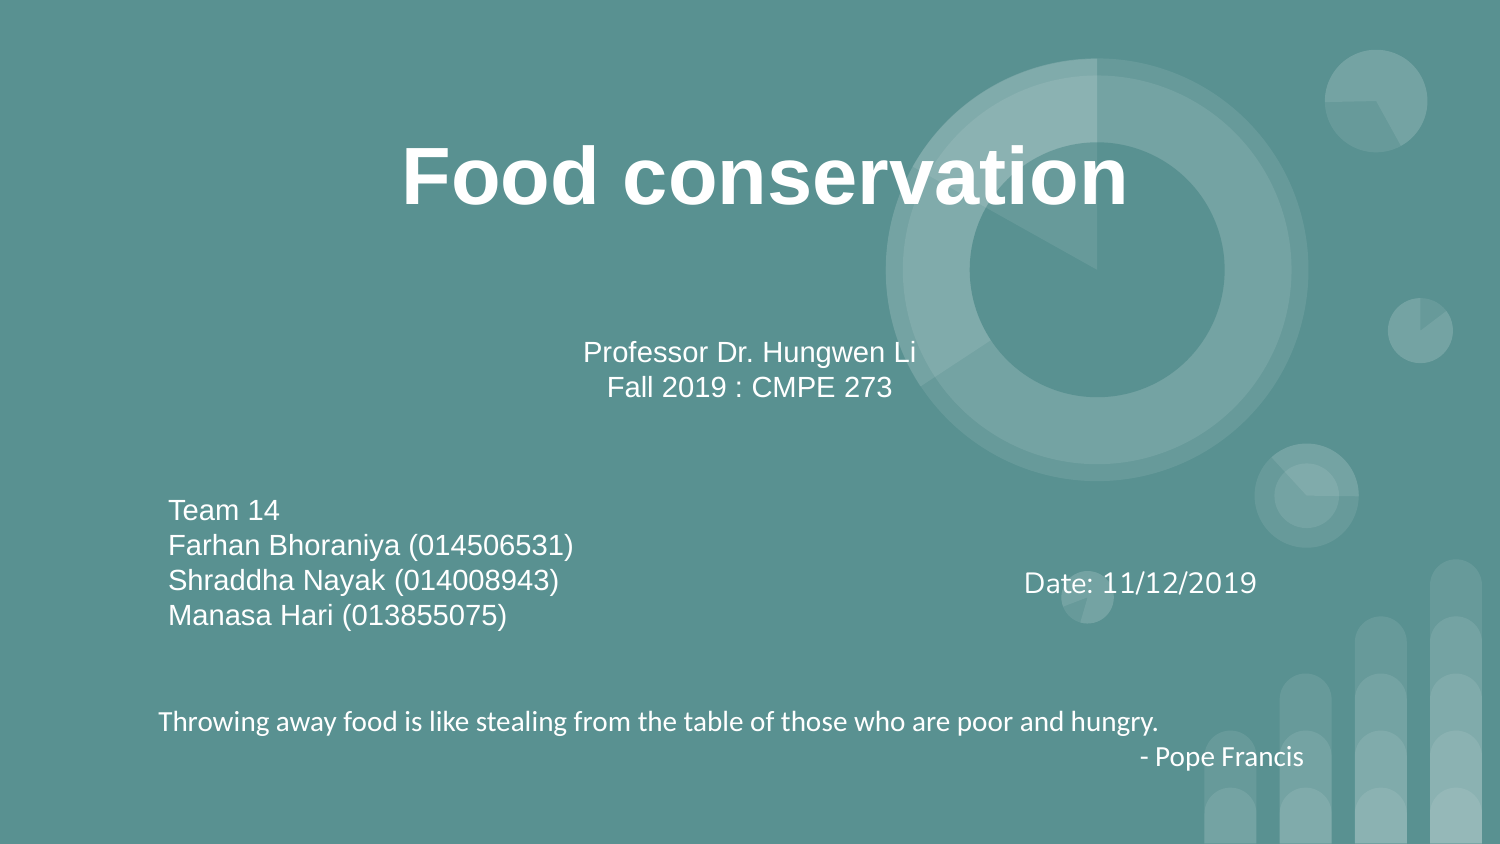

# Food conservation
Professor Dr. Hungwen Li
Fall 2019 : CMPE 273

Team 14
Farhan Bhoraniya (014506531)
Shraddha Nayak (014008943)
Manasa Hari (013855075)

Date: 11/12/2019
Throwing away food is like stealing from the table of those who are poor and hungry.
 - Pope Francis